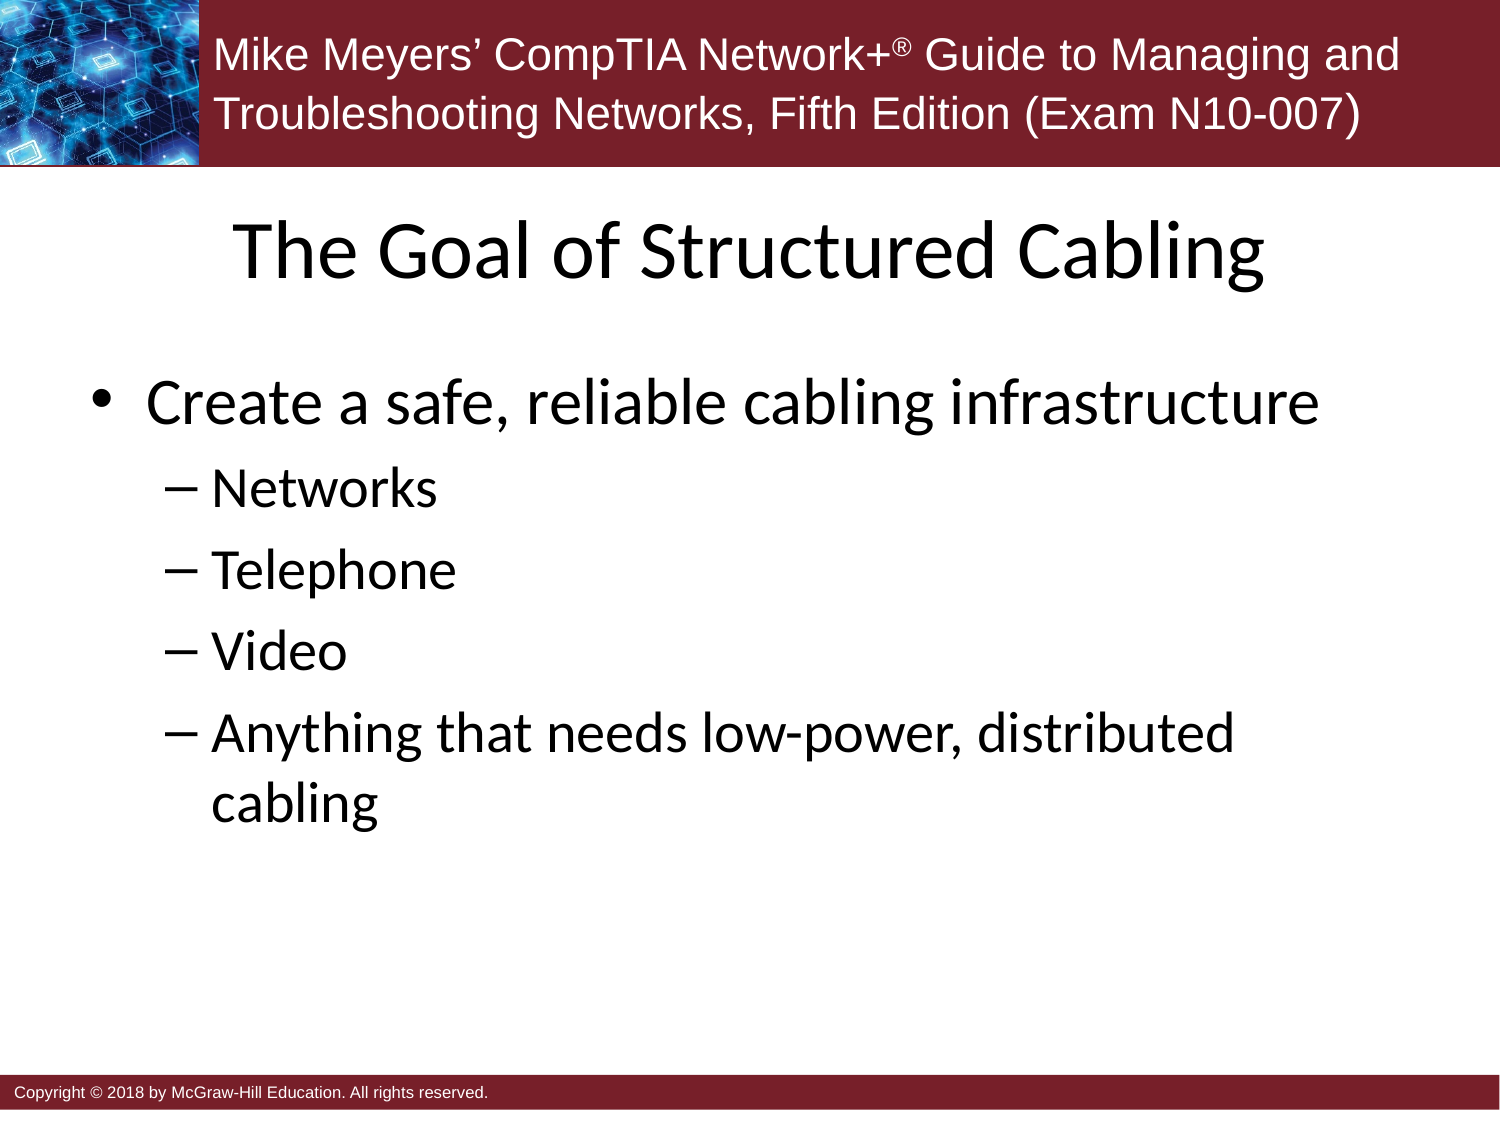

# The Goal of Structured Cabling
Create a safe, reliable cabling infrastructure
Networks
Telephone
Video
Anything that needs low-power, distributed cabling